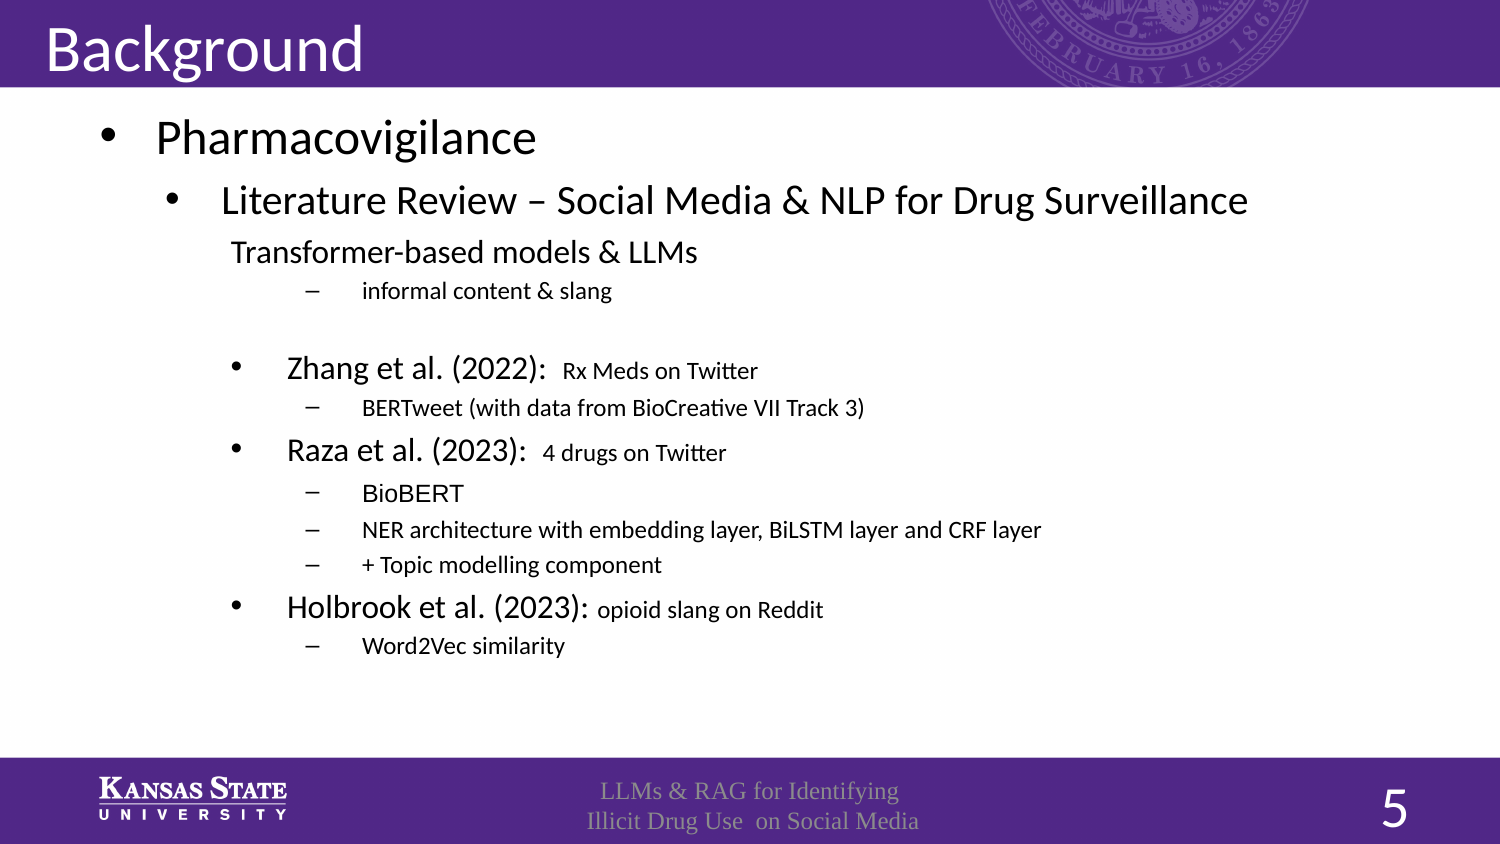

# Background
Pharmacovigilance
Literature Review – Social Media & NLP for Drug Surveillance
Transformer-based models & LLMs
informal content & slang

Zhang et al. (2022):  Rx Meds on Twitter
BERTweet (with data from BioCreative VII Track 3)
Raza et al. (2023):  4 drugs on Twitter
BioBERT
NER architecture with embedding layer, BiLSTM layer and CRF layer
+ Topic modelling component
Holbrook et al. (2023): opioid slang on Reddit
Word2Vec similarity
LLMs & RAG for Identifying
 Illicit Drug Use  on Social Media
5